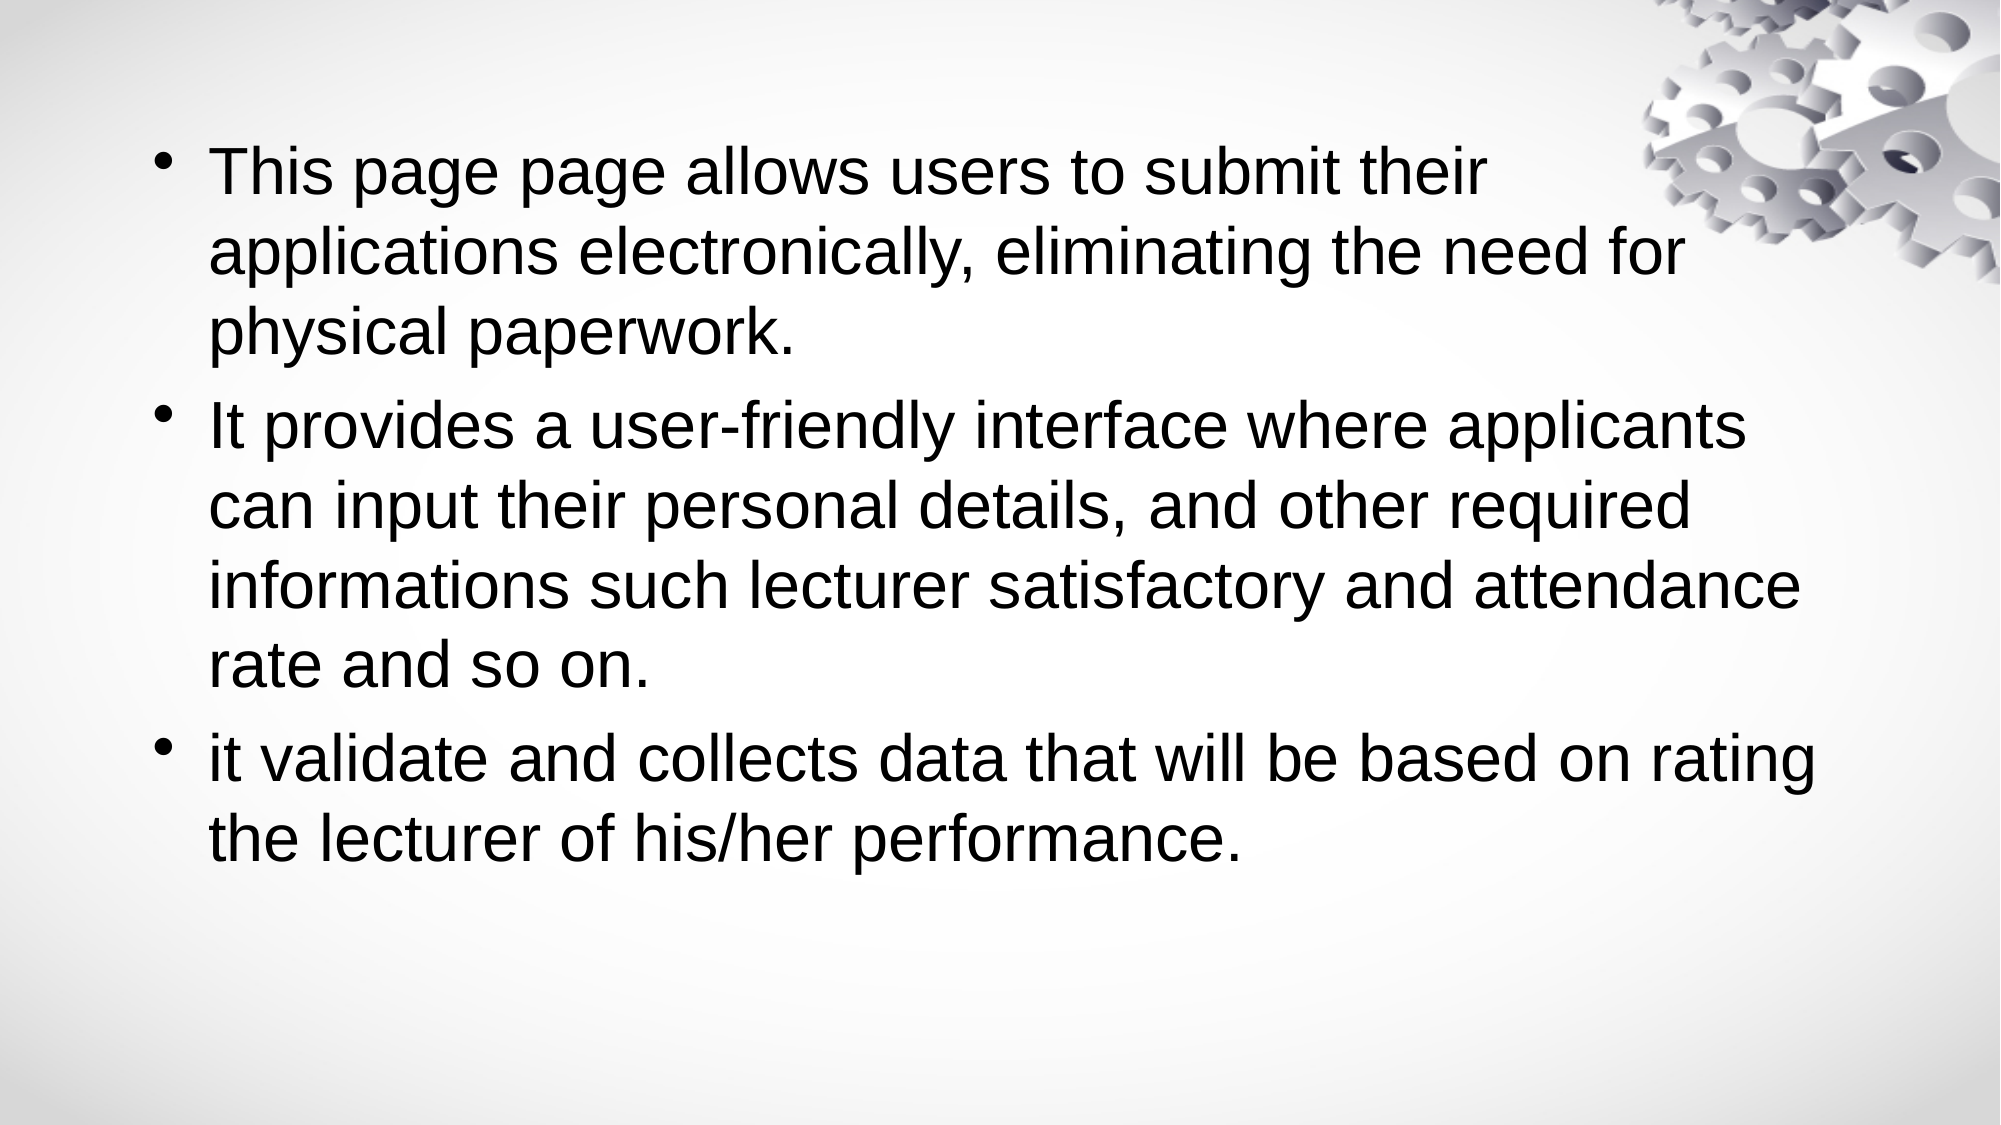

#
This page page allows users to submit their applications electronically, eliminating the need for physical paperwork.
It provides a user-friendly interface where applicants can input their personal details, and other required informations such lecturer satisfactory and attendance rate and so on.
it validate and collects data that will be based on rating the lecturer of his/her performance.